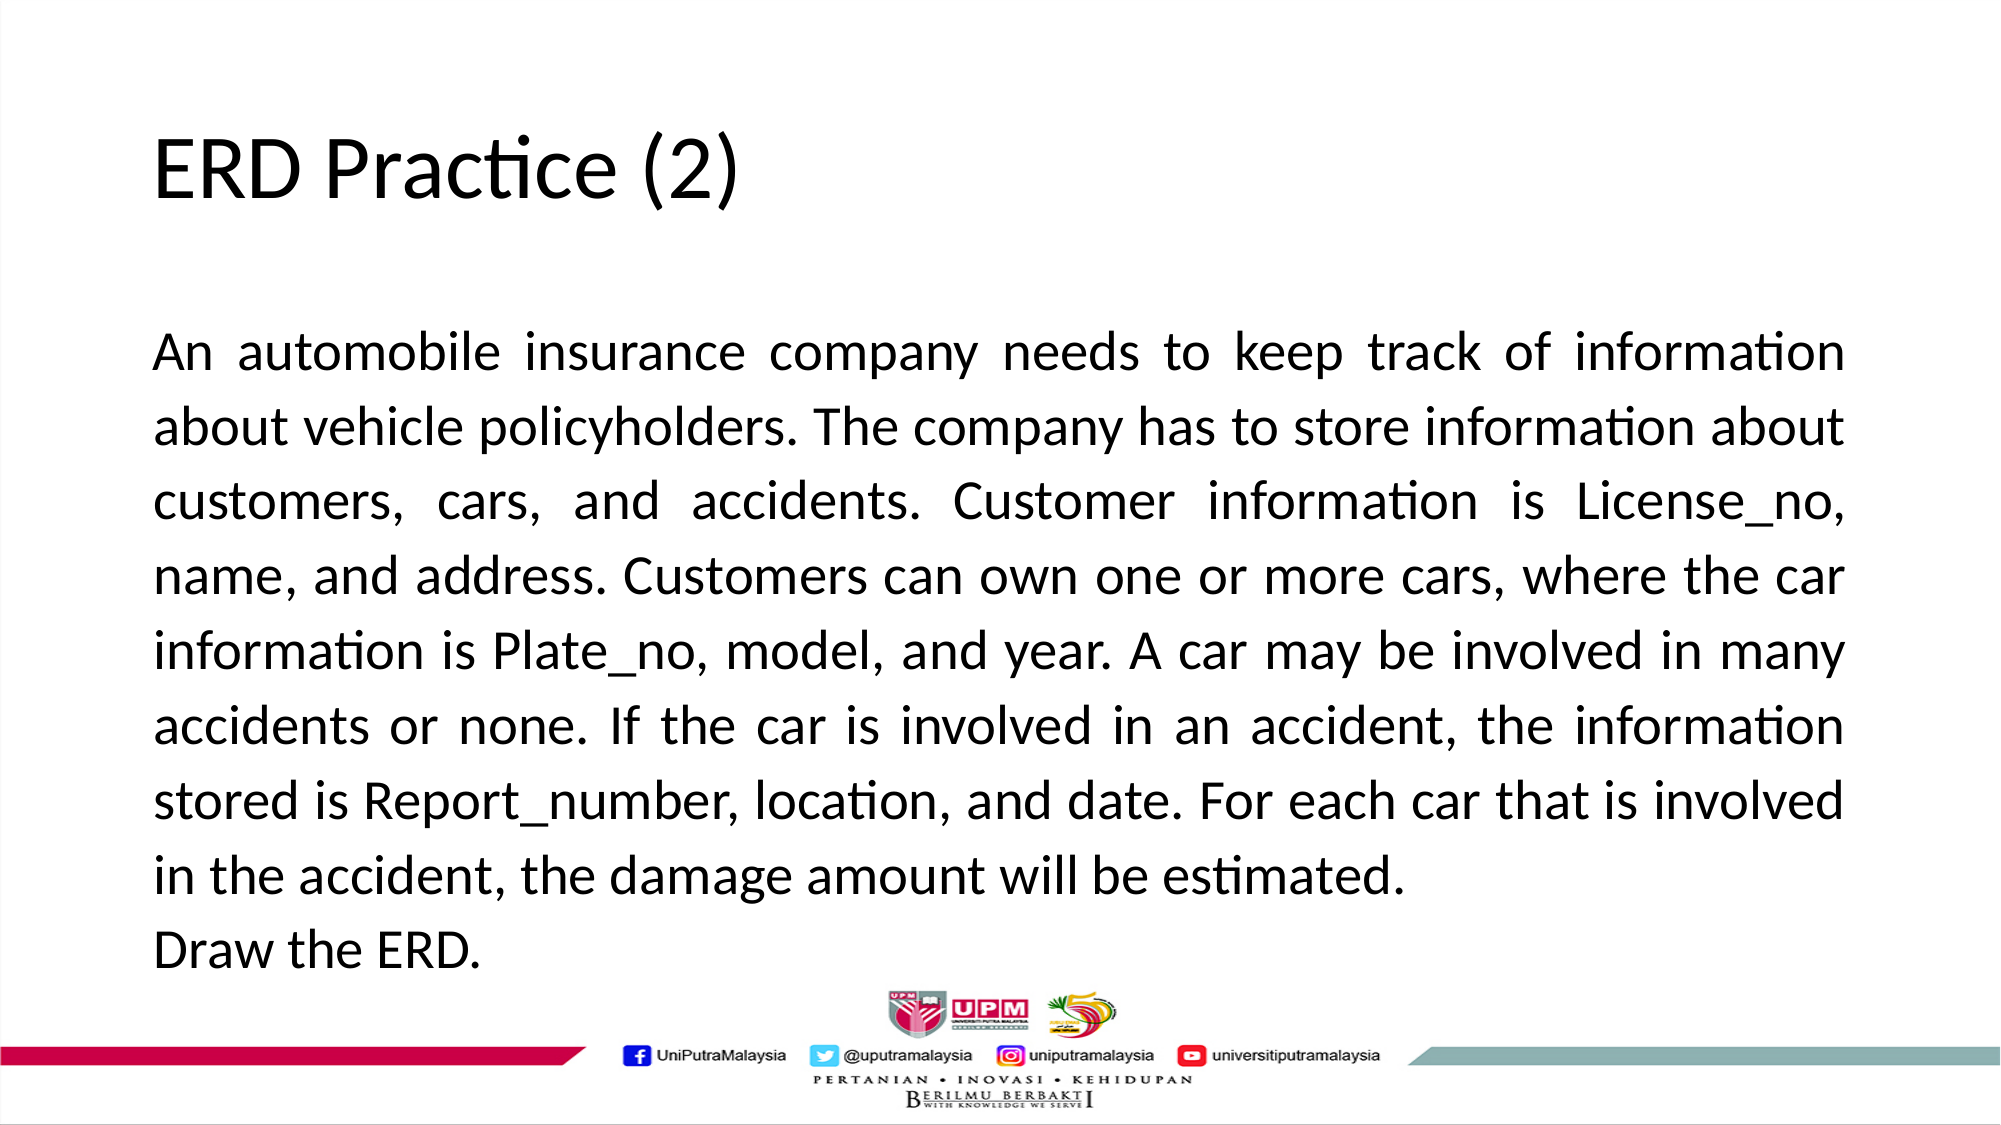

# ERD Practice (2)
An automobile insurance company needs to keep track of information about vehicle policyholders. The company has to store information about customers, cars, and accidents. Customer information is License_no, name, and address. Customers can own one or more cars, where the car information is Plate_no, model, and year. A car may be involved in many accidents or none. If the car is involved in an accident, the information stored is Report_number, location, and date. For each car that is involved in the accident, the damage amount will be estimated.
	Draw the ERD.